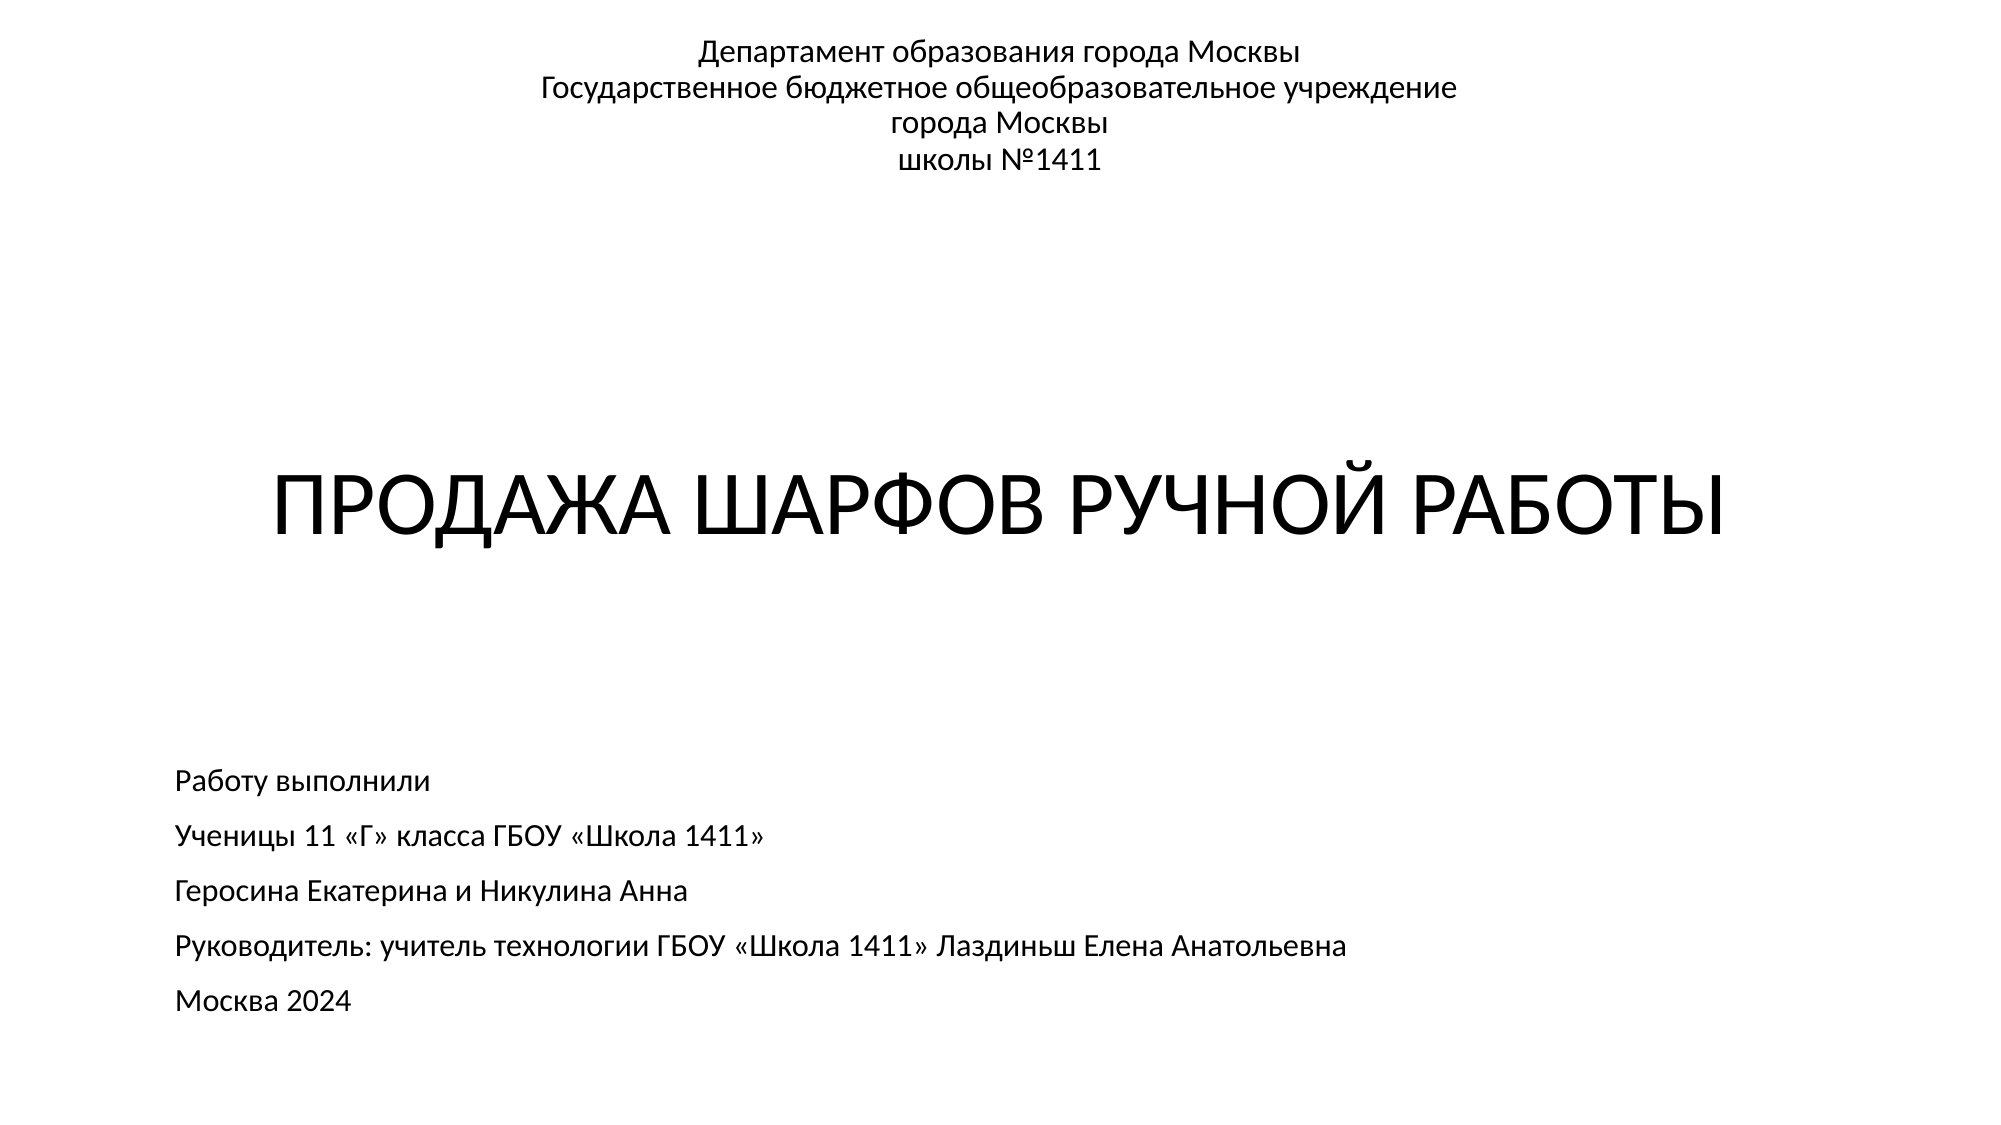

# Департамент образования города Москвы Государственное бюджетное общеобразовательное учреждение города Москвы школы №1411
ПРОДАЖА ШАРФОВ РУЧНОЙ РАБОТЫ
Работу выполнили
Ученицы 11 «Г» класса ГБОУ «Школа 1411»
Геросина Екатерина и Никулина Анна
Руководитель: учитель технологии ГБОУ «Школа 1411» Лаздиньш Елена Анатольевна
Москва 2024